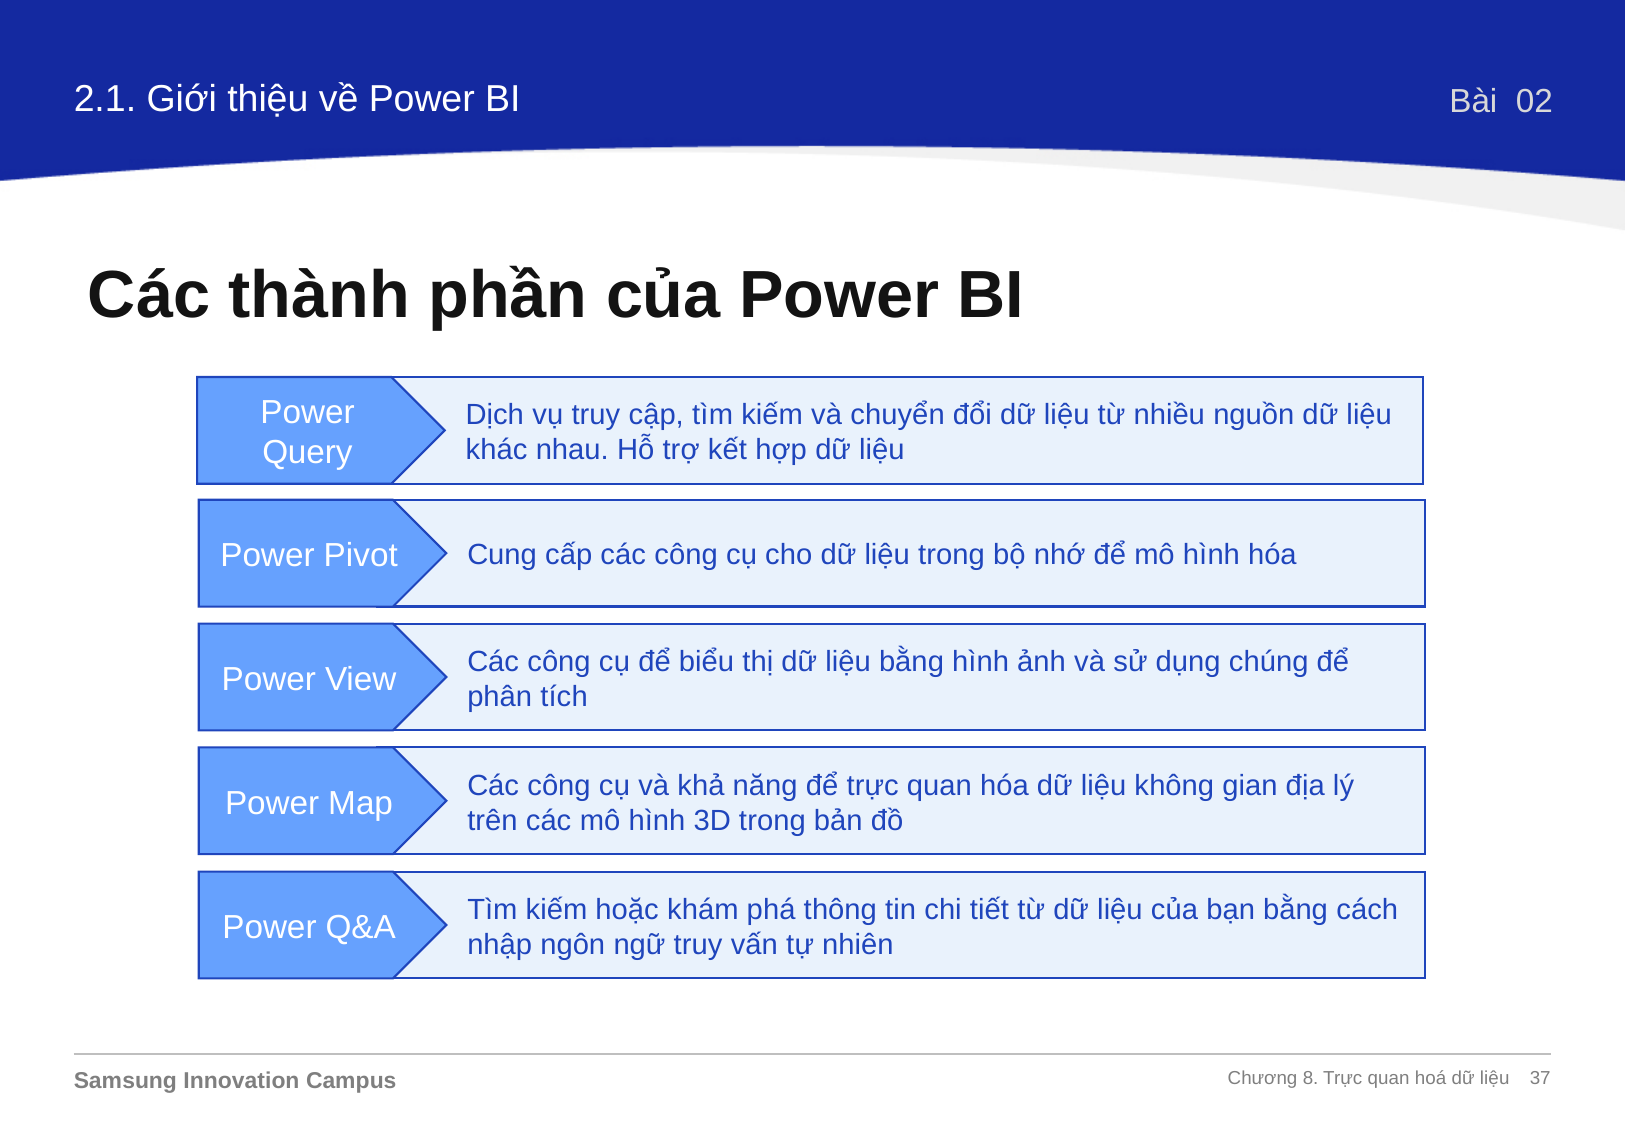

2.1. Giới thiệu về Power BI
Bài  02
Các thành phần của Power BI
Power Query
Dịch vụ truy cập, tìm kiếm và chuyển đổi dữ liệu từ nhiều nguồn dữ liệu khác nhau. Hỗ trợ kết hợp dữ liệu
Power Pivot
Cung cấp các công cụ cho dữ liệu trong bộ nhớ để mô hình hóa
Power View
Các công cụ để biểu thị dữ liệu bằng hình ảnh và sử dụng chúng để phân tích
Power Map
Các công cụ và khả năng để trực quan hóa dữ liệu không gian địa lý trên các mô hình 3D trong bản đồ
Power Q&A
Tìm kiếm hoặc khám phá thông tin chi tiết từ dữ liệu của bạn bằng cách nhập ngôn ngữ truy vấn tự nhiên